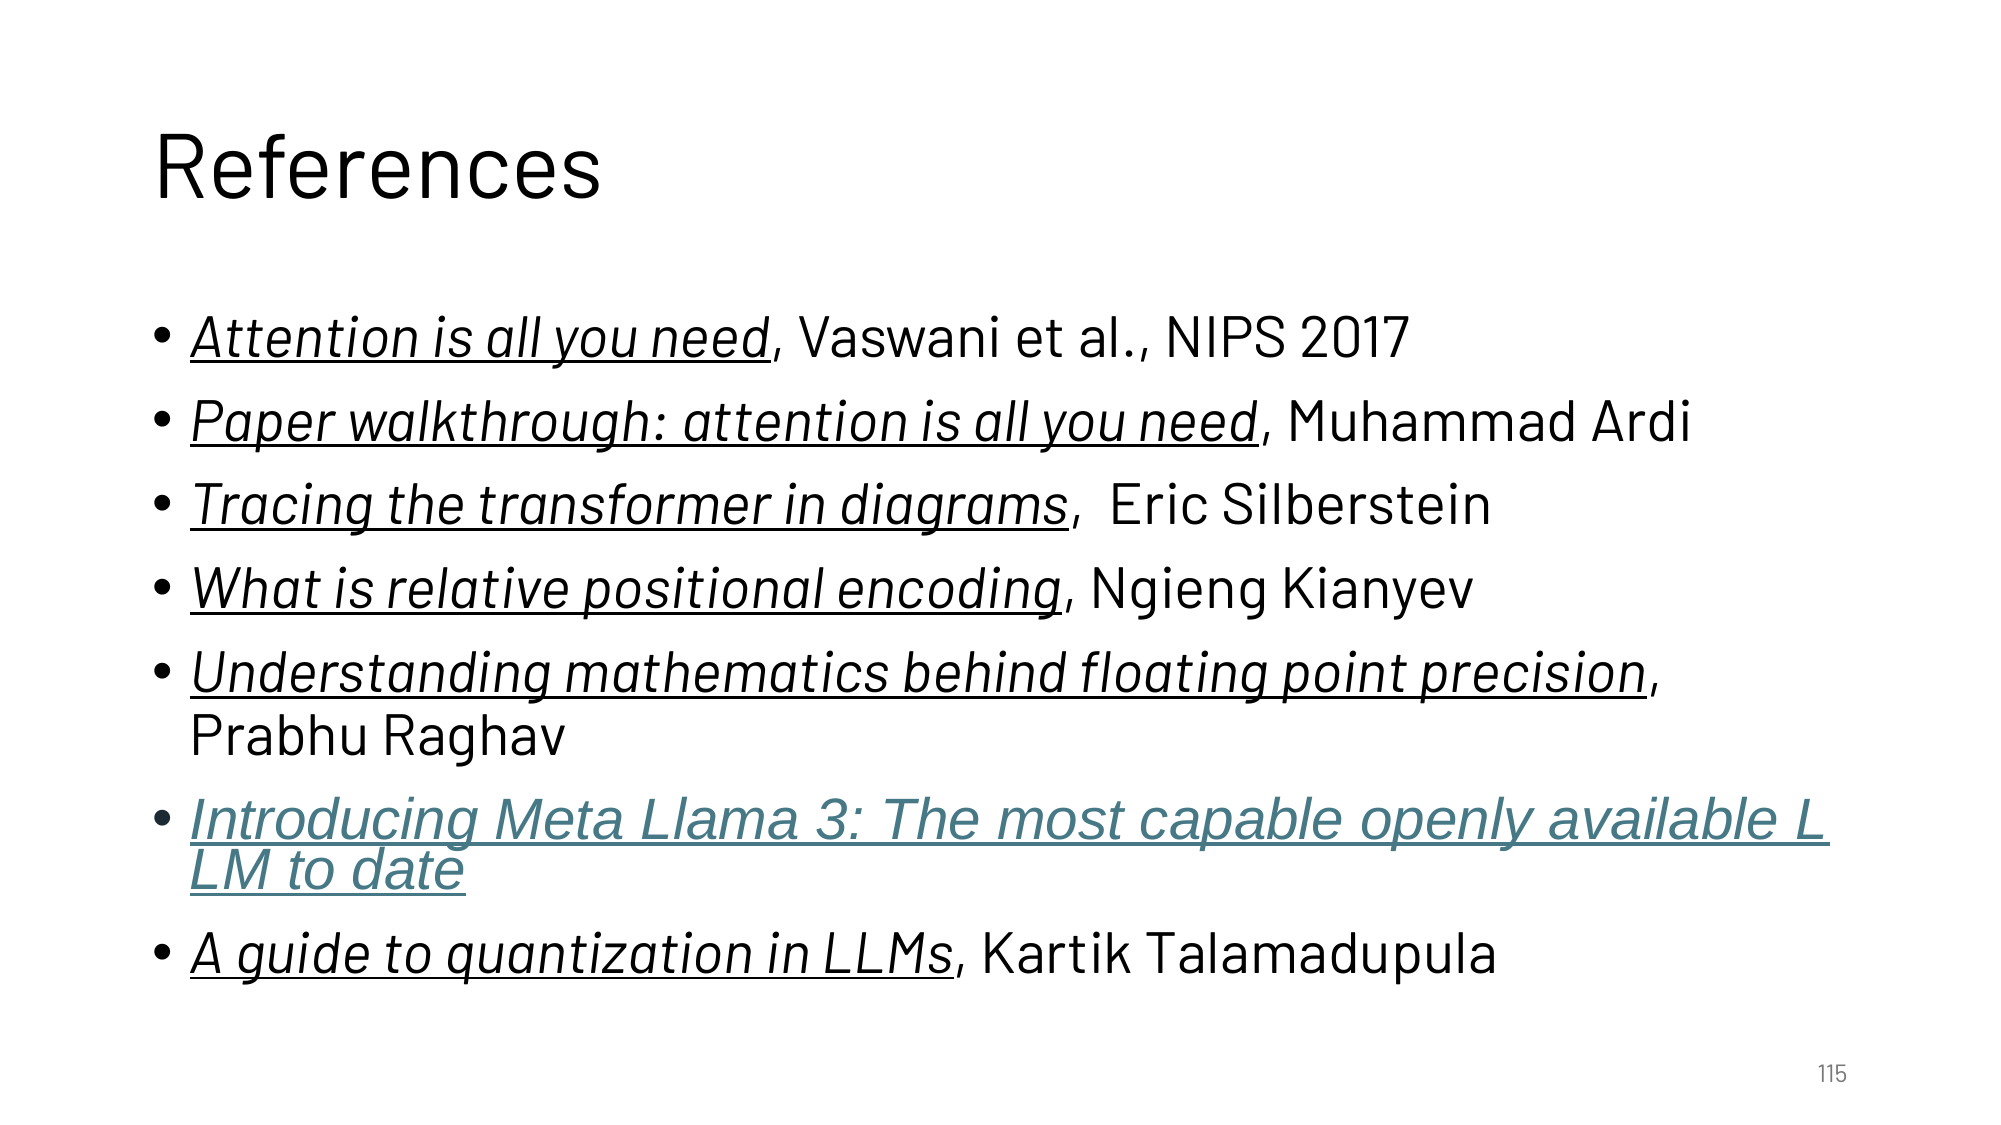

# References
Attention is all you need, Vaswani et al., NIPS 2017
Paper walkthrough: attention is all you need, Muhammad Ardi
Tracing the transformer in diagrams,  Eric Silberstein
What is relative positional encoding, Ngieng Kianyev
Understanding mathematics behind floating point precision, Prabhu Raghav
Introducing Meta Llama 3: The most capable openly available LLM to date
A guide to quantization in LLMs, Kartik Talamadupula

115